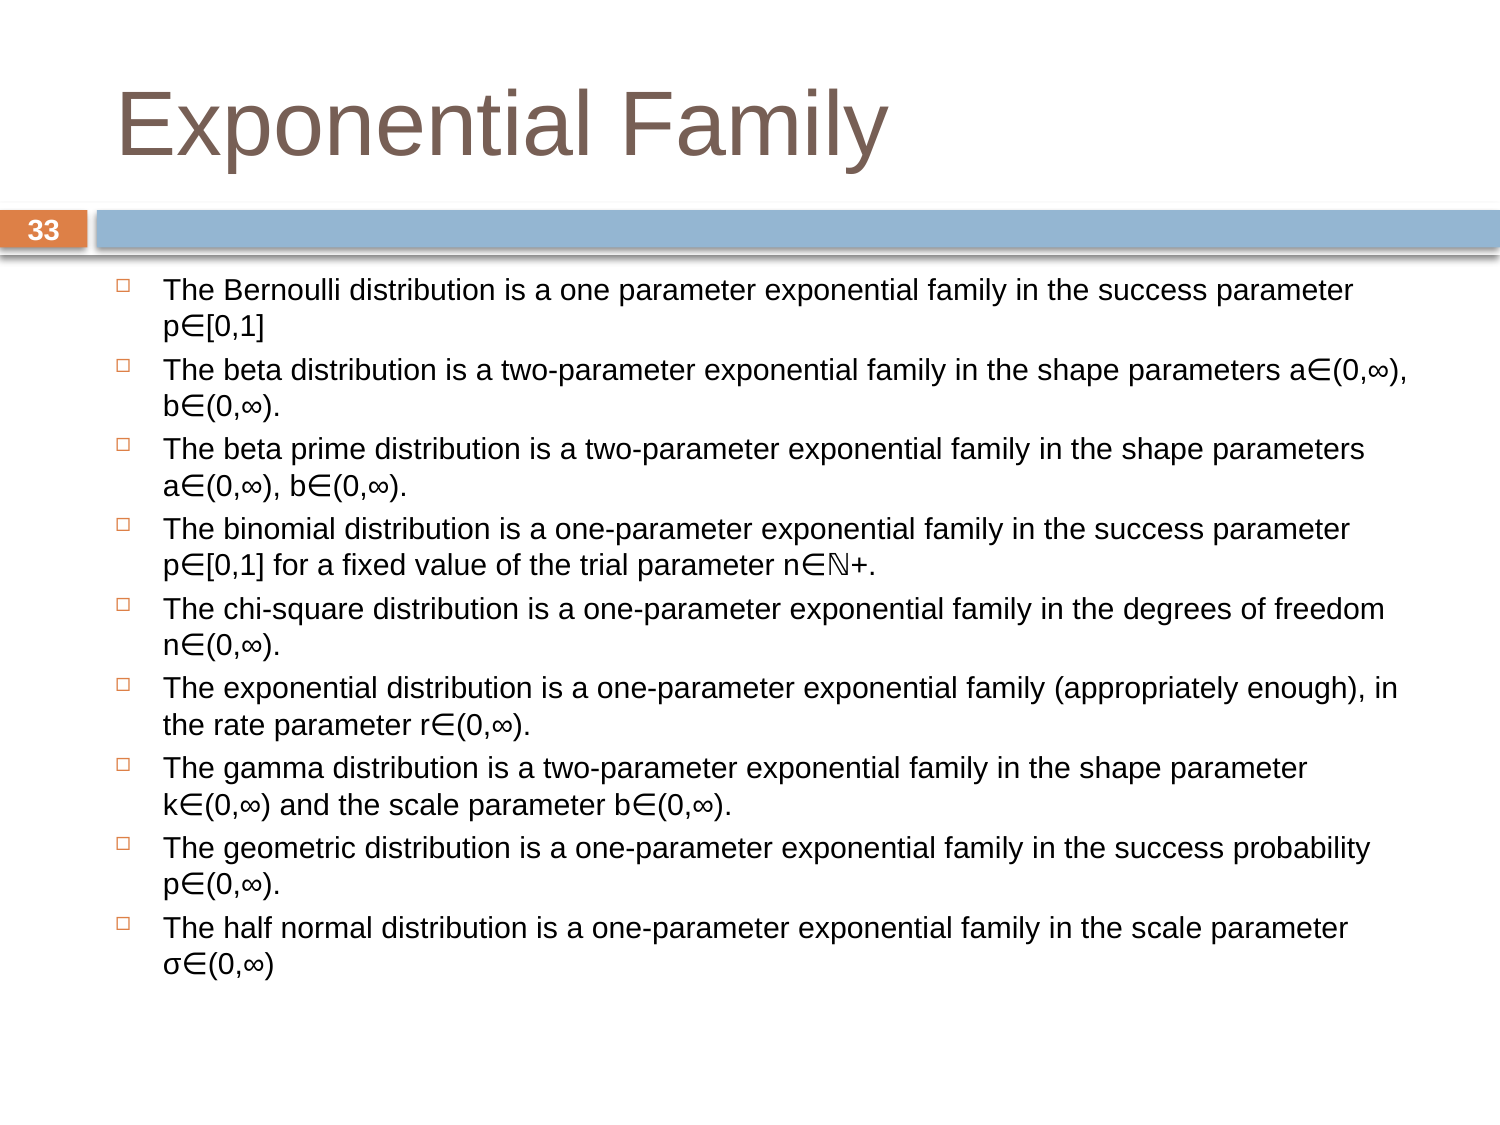

# Exponential Family
33
The Bernoulli distribution is a one parameter exponential family in the success parameter p∈[0,1]
The beta distribution is a two-parameter exponential family in the shape parameters a∈(0,∞), b∈(0,∞).
The beta prime distribution is a two-parameter exponential family in the shape parameters a∈(0,∞), b∈(0,∞).
The binomial distribution is a one-parameter exponential family in the success parameter p∈[0,1] for a fixed value of the trial parameter n∈ℕ+.
The chi-square distribution is a one-parameter exponential family in the degrees of freedom n∈(0,∞).
The exponential distribution is a one-parameter exponential family (appropriately enough), in the rate parameter r∈(0,∞).
The gamma distribution is a two-parameter exponential family in the shape parameter k∈(0,∞) and the scale parameter b∈(0,∞).
The geometric distribution is a one-parameter exponential family in the success probability p∈(0,∞).
The half normal distribution is a one-parameter exponential family in the scale parameter σ∈(0,∞)